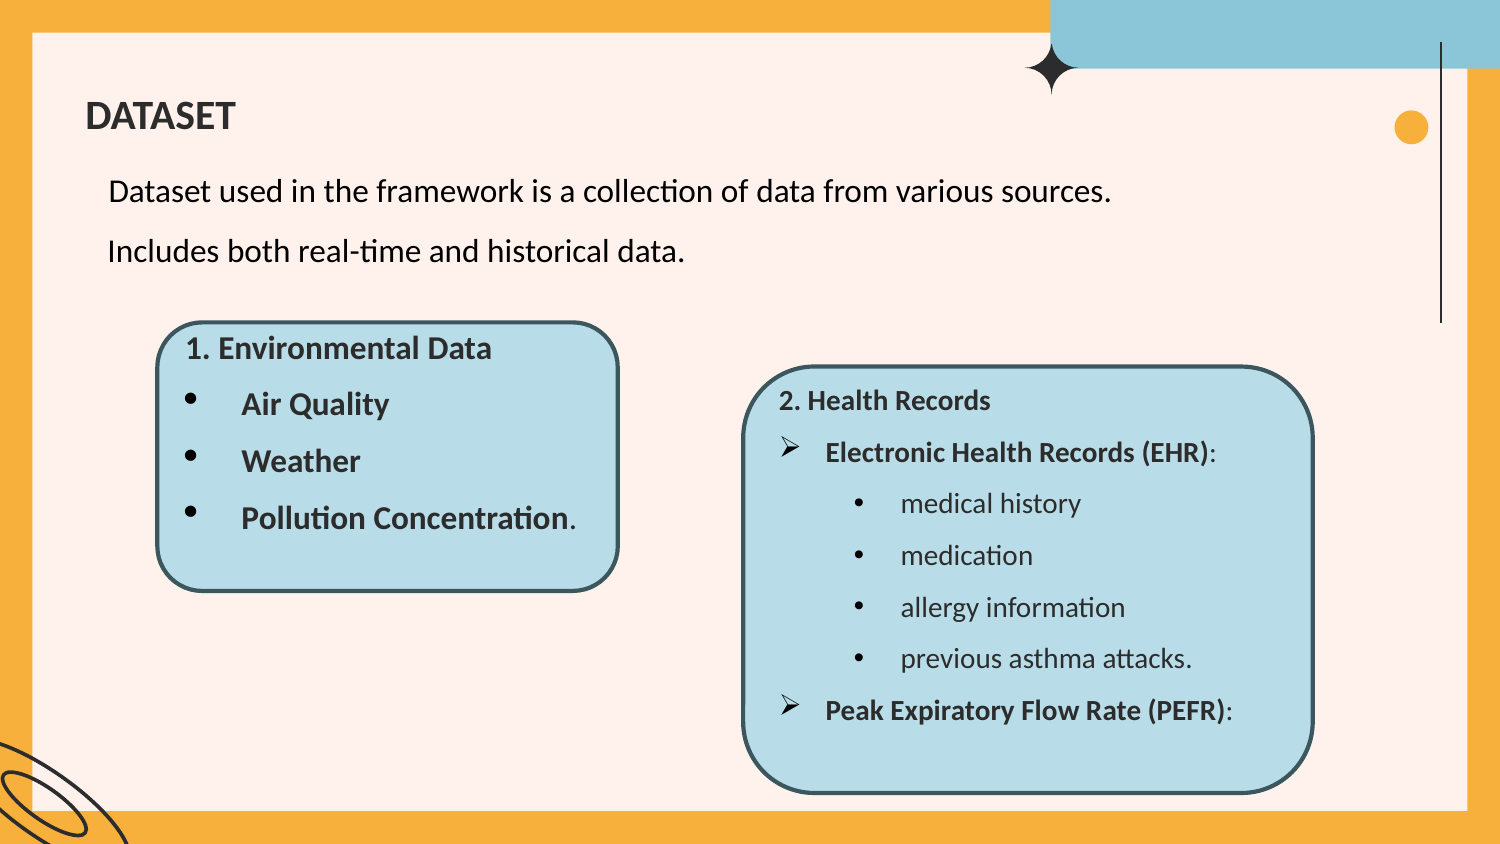

# DATASET
 Dataset used in the framework is a collection of data from various sources.
 Includes both real-time and historical data.

1. Environmental Data
Air Quality
Weather
Pollution Concentration.

2. Health Records
Electronic Health Records (EHR):
medical history
medication
allergy information
previous asthma attacks.
Peak Expiratory Flow Rate (PEFR):